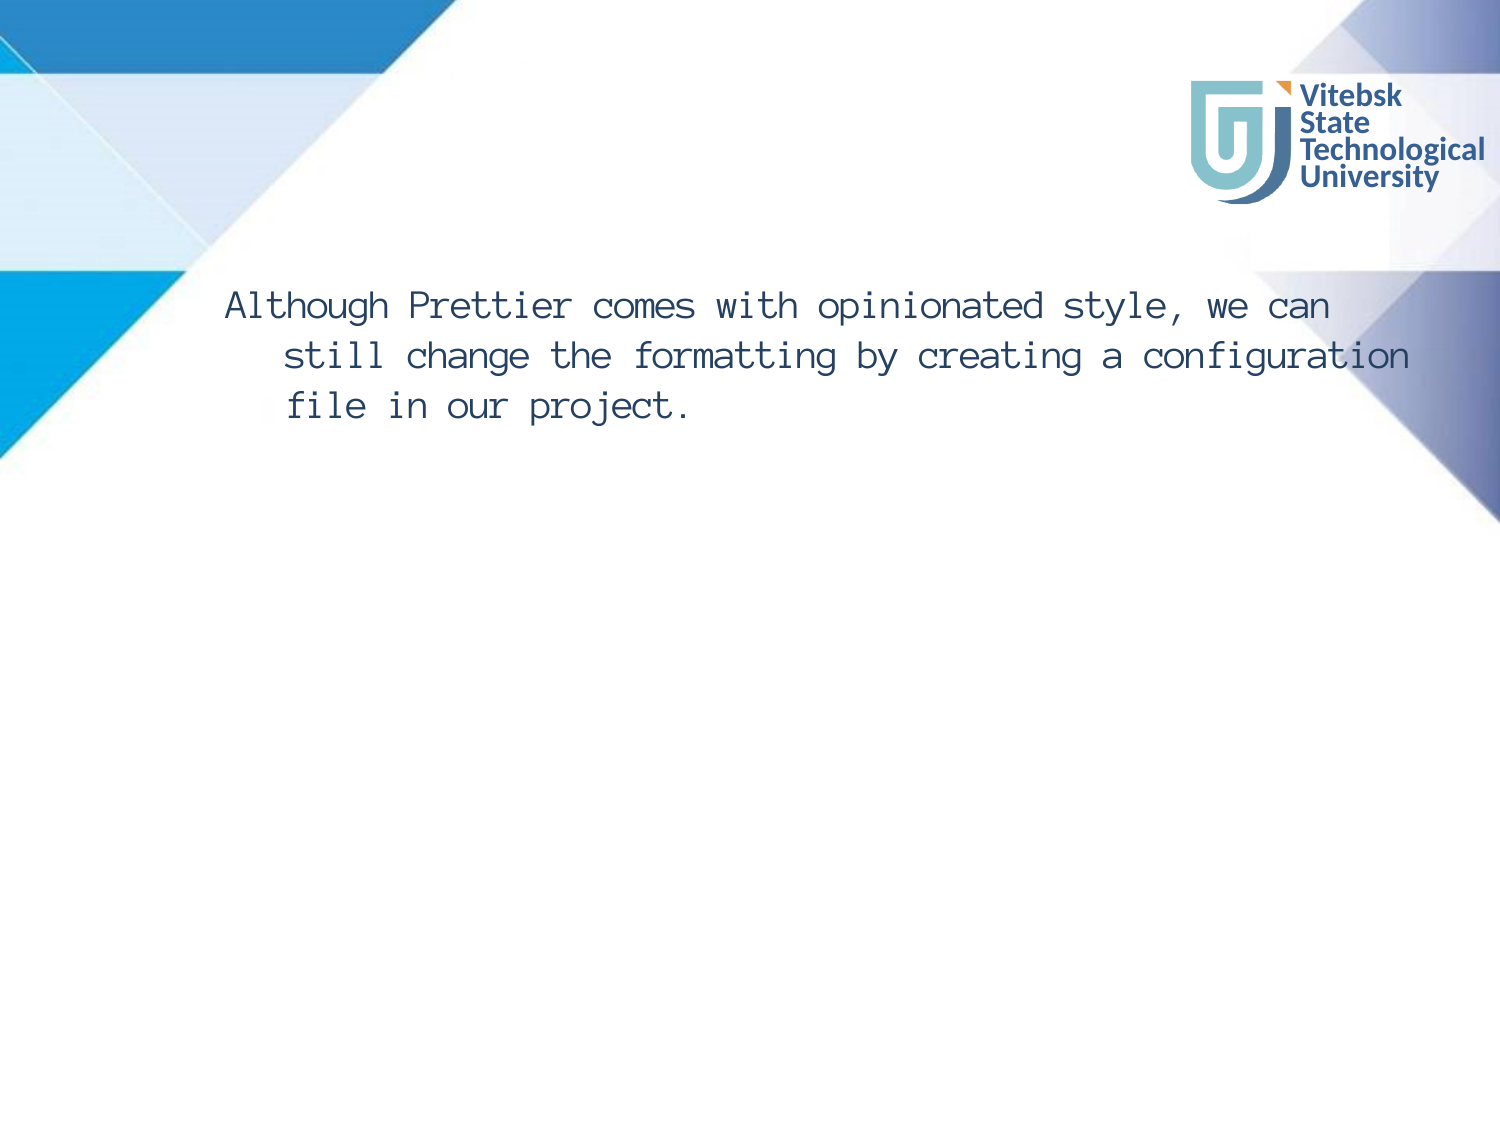

#
Although Prettier comes with opinionated style, we can still change the formatting by creating a configuration file in our project.